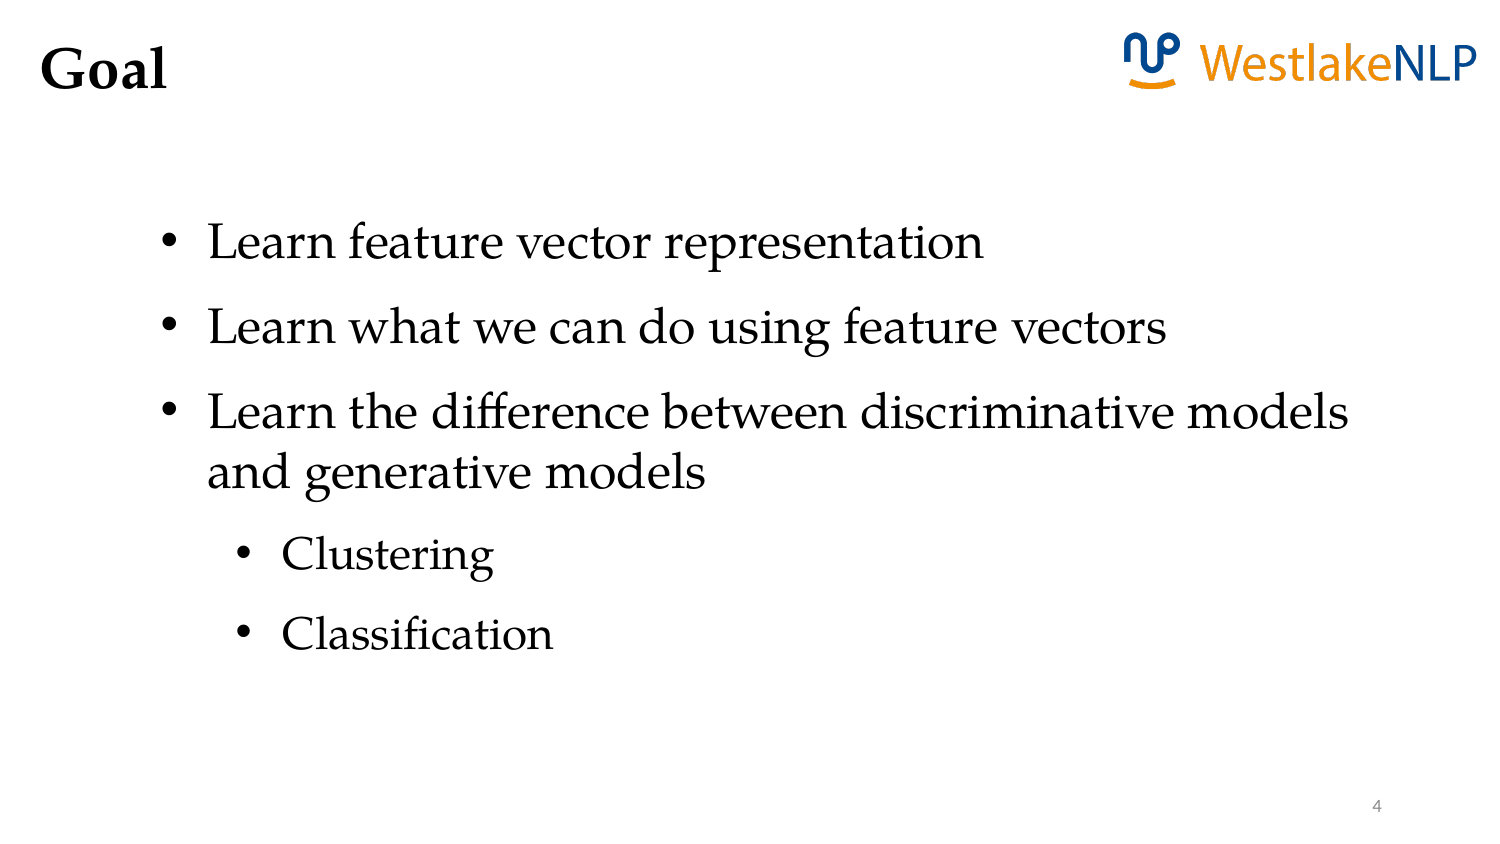

Goal
Learn feature vector representation
Learn what we can do using feature vectors
Learn the difference between discriminative models and generative models
Clustering
Classification
4